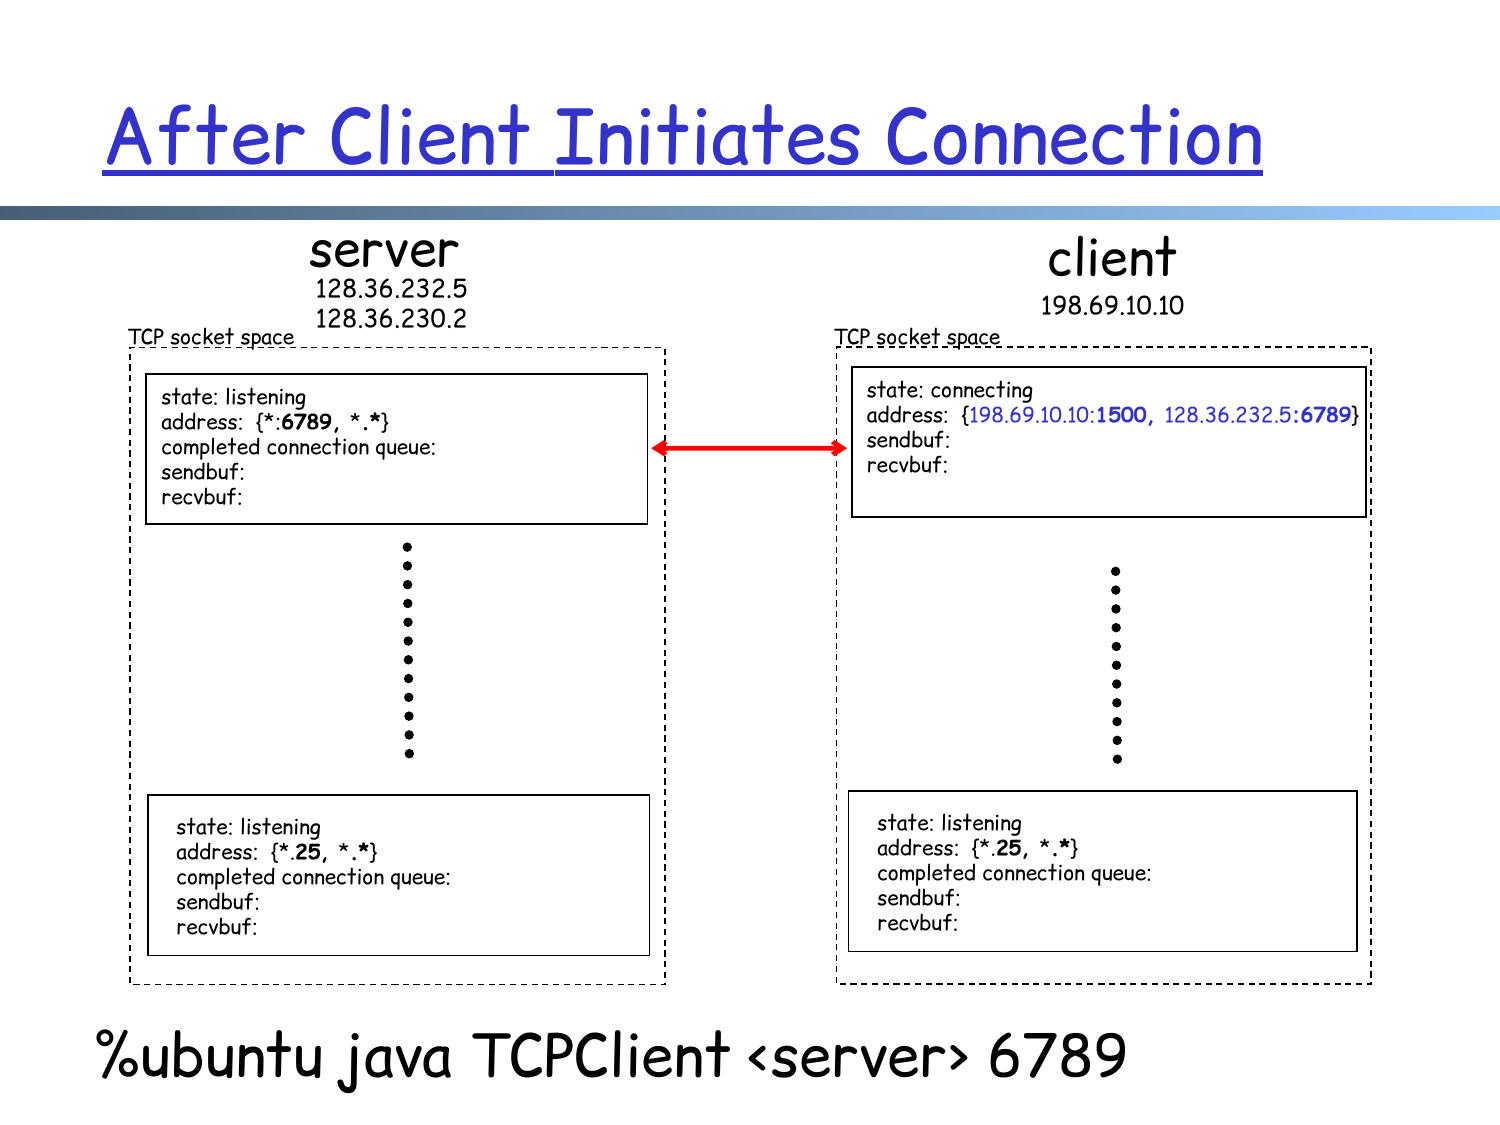

After Client Initiates Connection
server
client
128.36.232.5
128.36.230.2
198.69.10.10
TCP socket space
TCP socket space

state: connecting
address:  {198.69.10.10:1500, 128.36.232.5:6789}
sendbuf:
recvbuf:

state: listening
address:  {*:6789, *.*}
completed connection queue:
sendbuf:
recvbuf:

state: listening
address:  {*.25, *.*}
completed connection queue:
sendbuf:
recvbuf:

state: listening
address:  {*.25, *.*}
completed connection queue:
sendbuf:
recvbuf:
%ubuntu java TCPClient <server> 6789